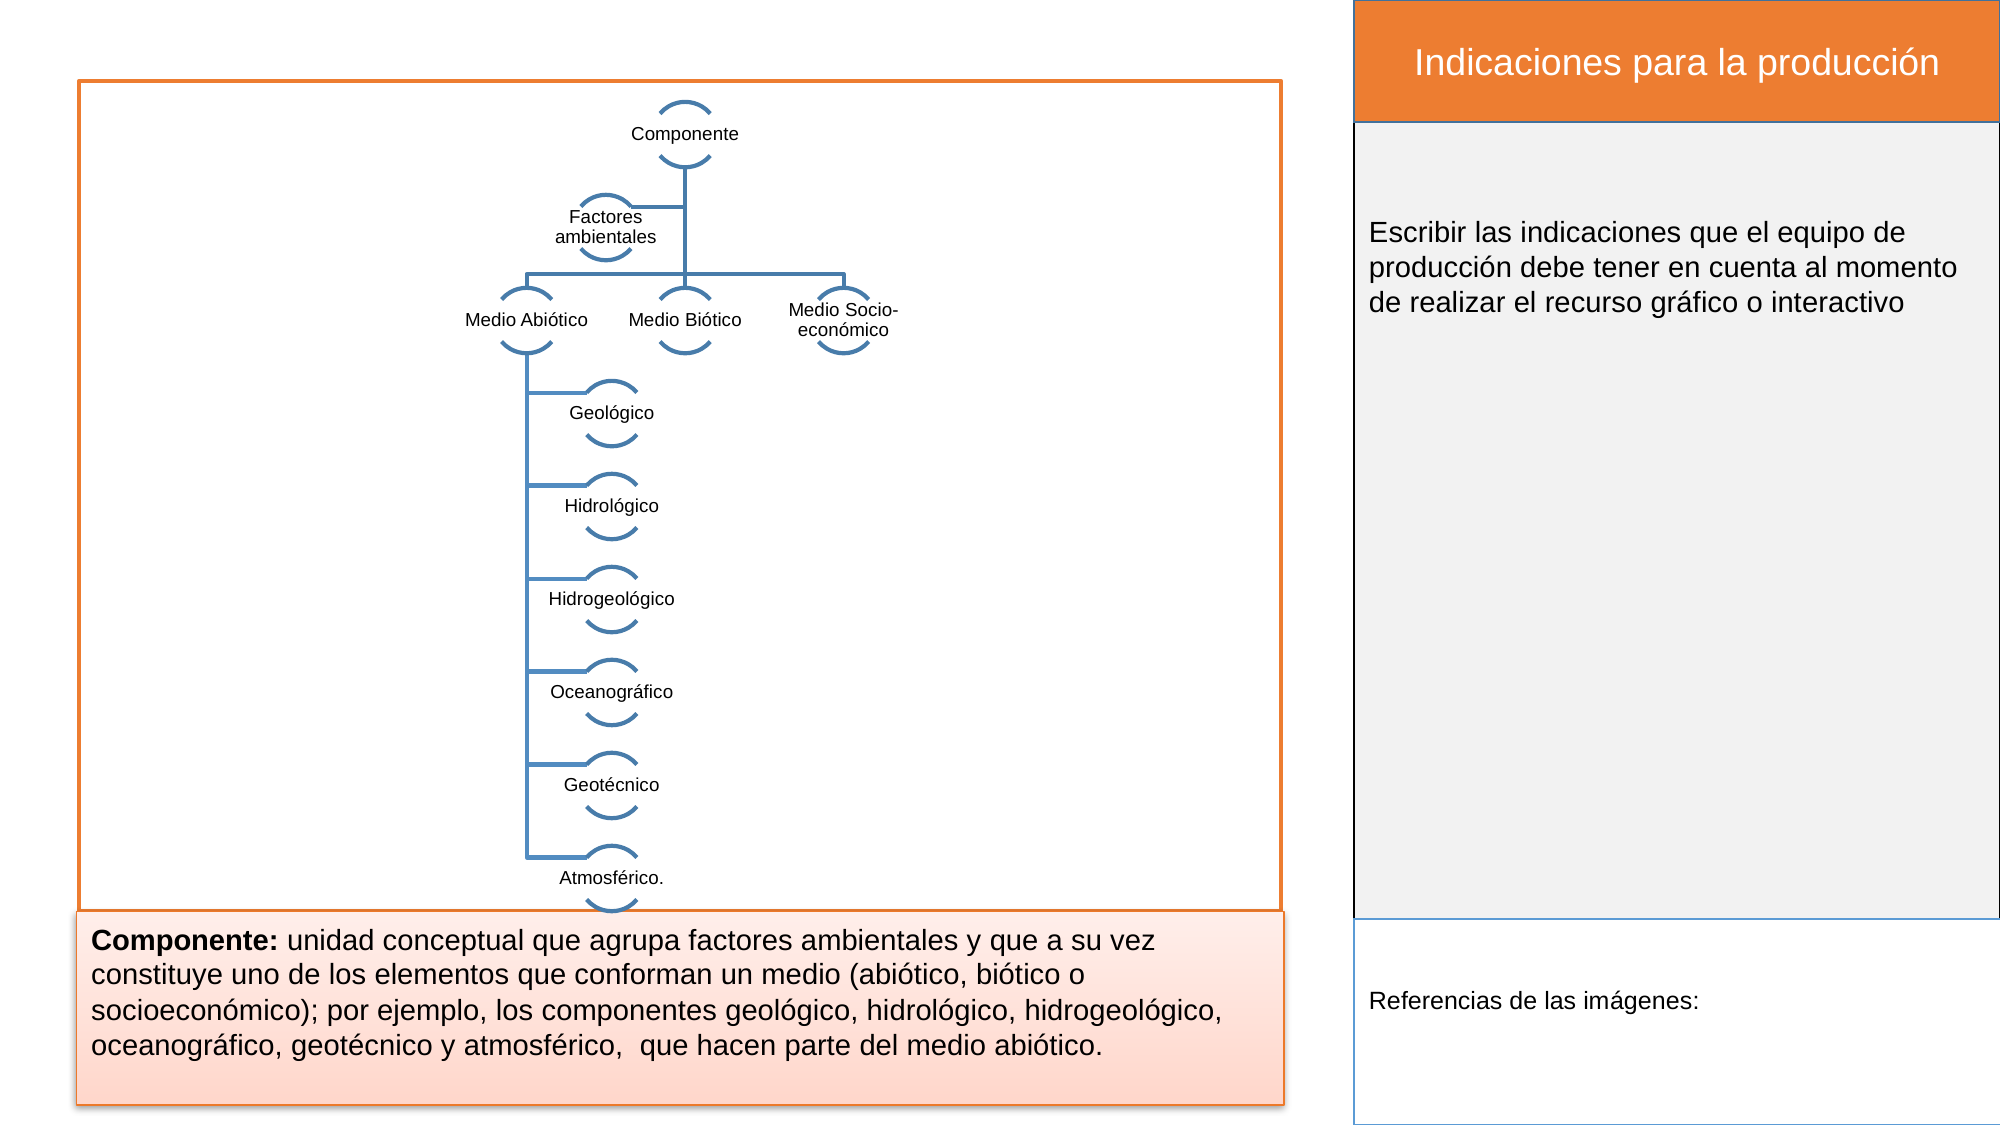

Indicaciones para la producción

Componente
Medio Abiótico
Geológico
Hidrológico
Hidrogeológico
Oceanográfico
Geotécnico
Atmosférico.
Medio Biótico
Medio Socio-económico
Factores ambientales
Escribir las indicaciones que el equipo de producción debe tener en cuenta al momento de realizar el recurso gráfico o interactivo
Componente: unidad conceptual que agrupa factores ambientales y que a su vez constituye uno de los elementos que conforman un medio (abiótico, biótico o socioeconómico); por ejemplo, los componentes geológico, hidrológico, hidrogeológico, oceanográfico, geotécnico y atmosférico,  que hacen parte del medio abiótico.

Referencias de las imágenes: